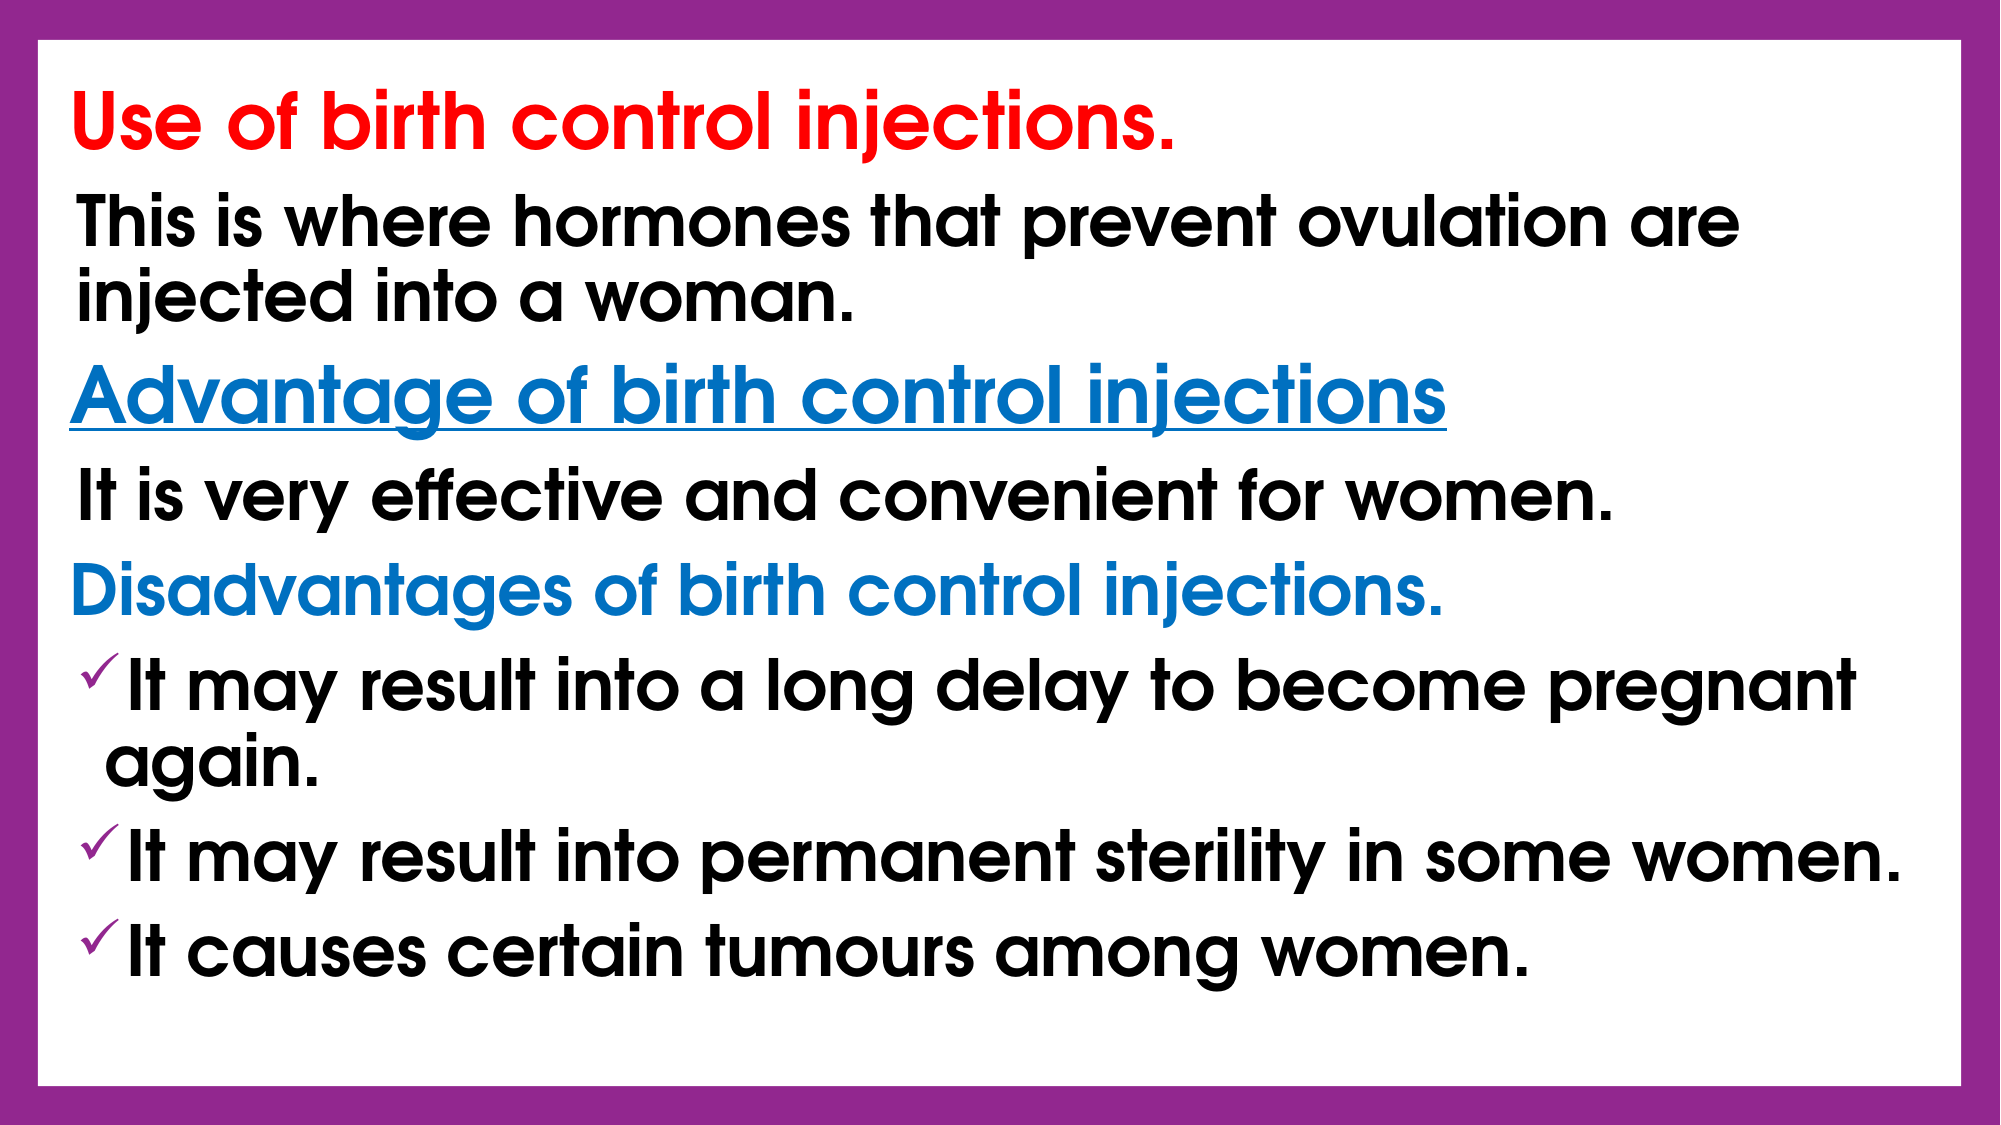

Use of birth control injections.
This is where hormones that prevent ovulation are injected into a woman.
Advantage of birth control injections
It is very effective and convenient for women.
Disadvantages of birth control injections.
 It may result into a long delay to become pregnant again.
 It may result into permanent sterility in some women.
 It causes certain tumours among women.